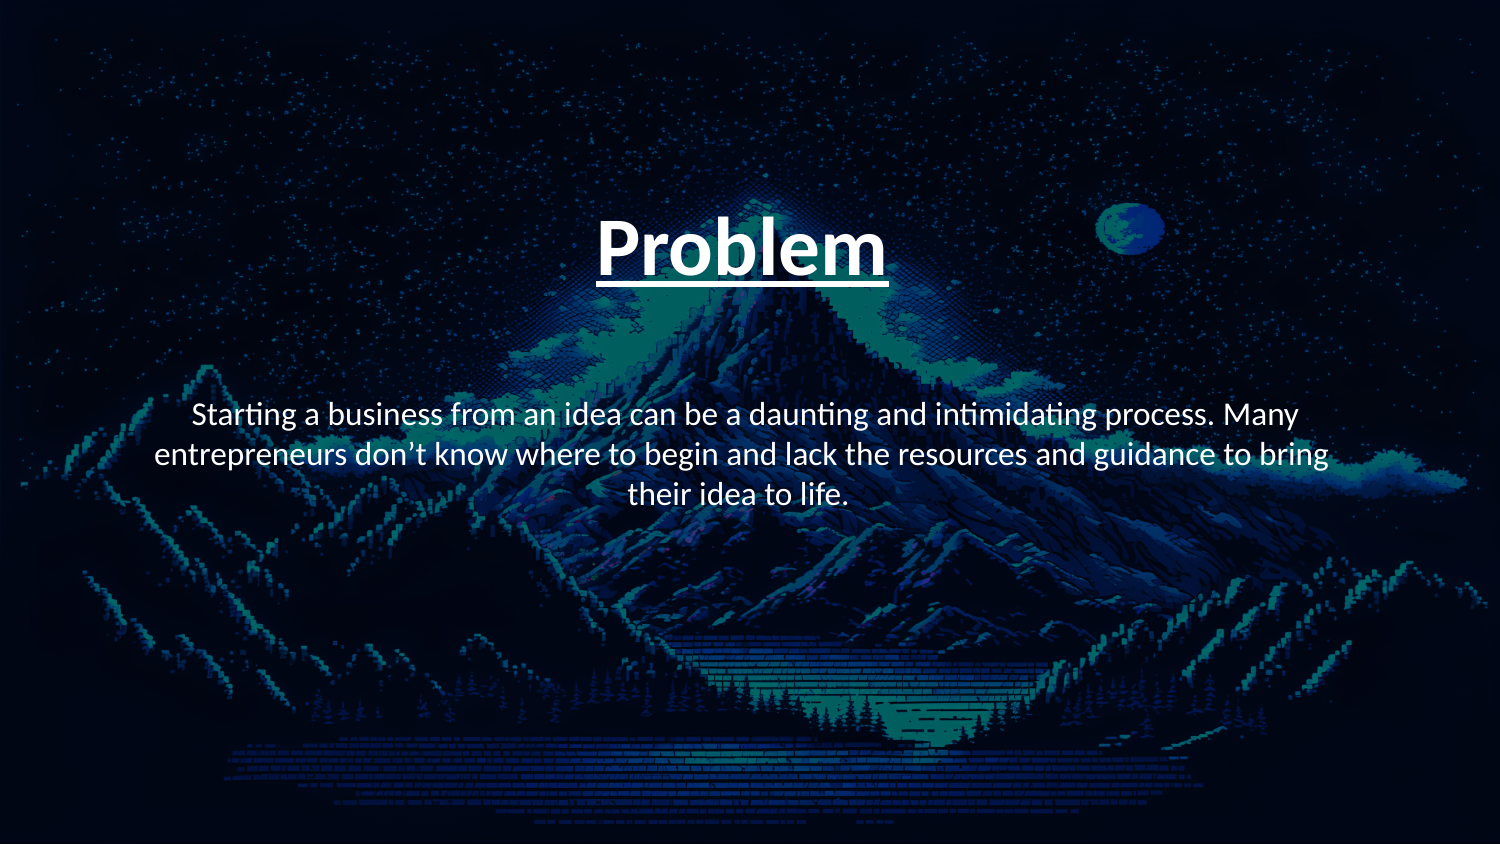

Problem
 Starting a business from an idea can be a daunting and intimidating process. Many entrepreneurs don’t know where to begin and lack the resources and guidance to bring their idea to life.